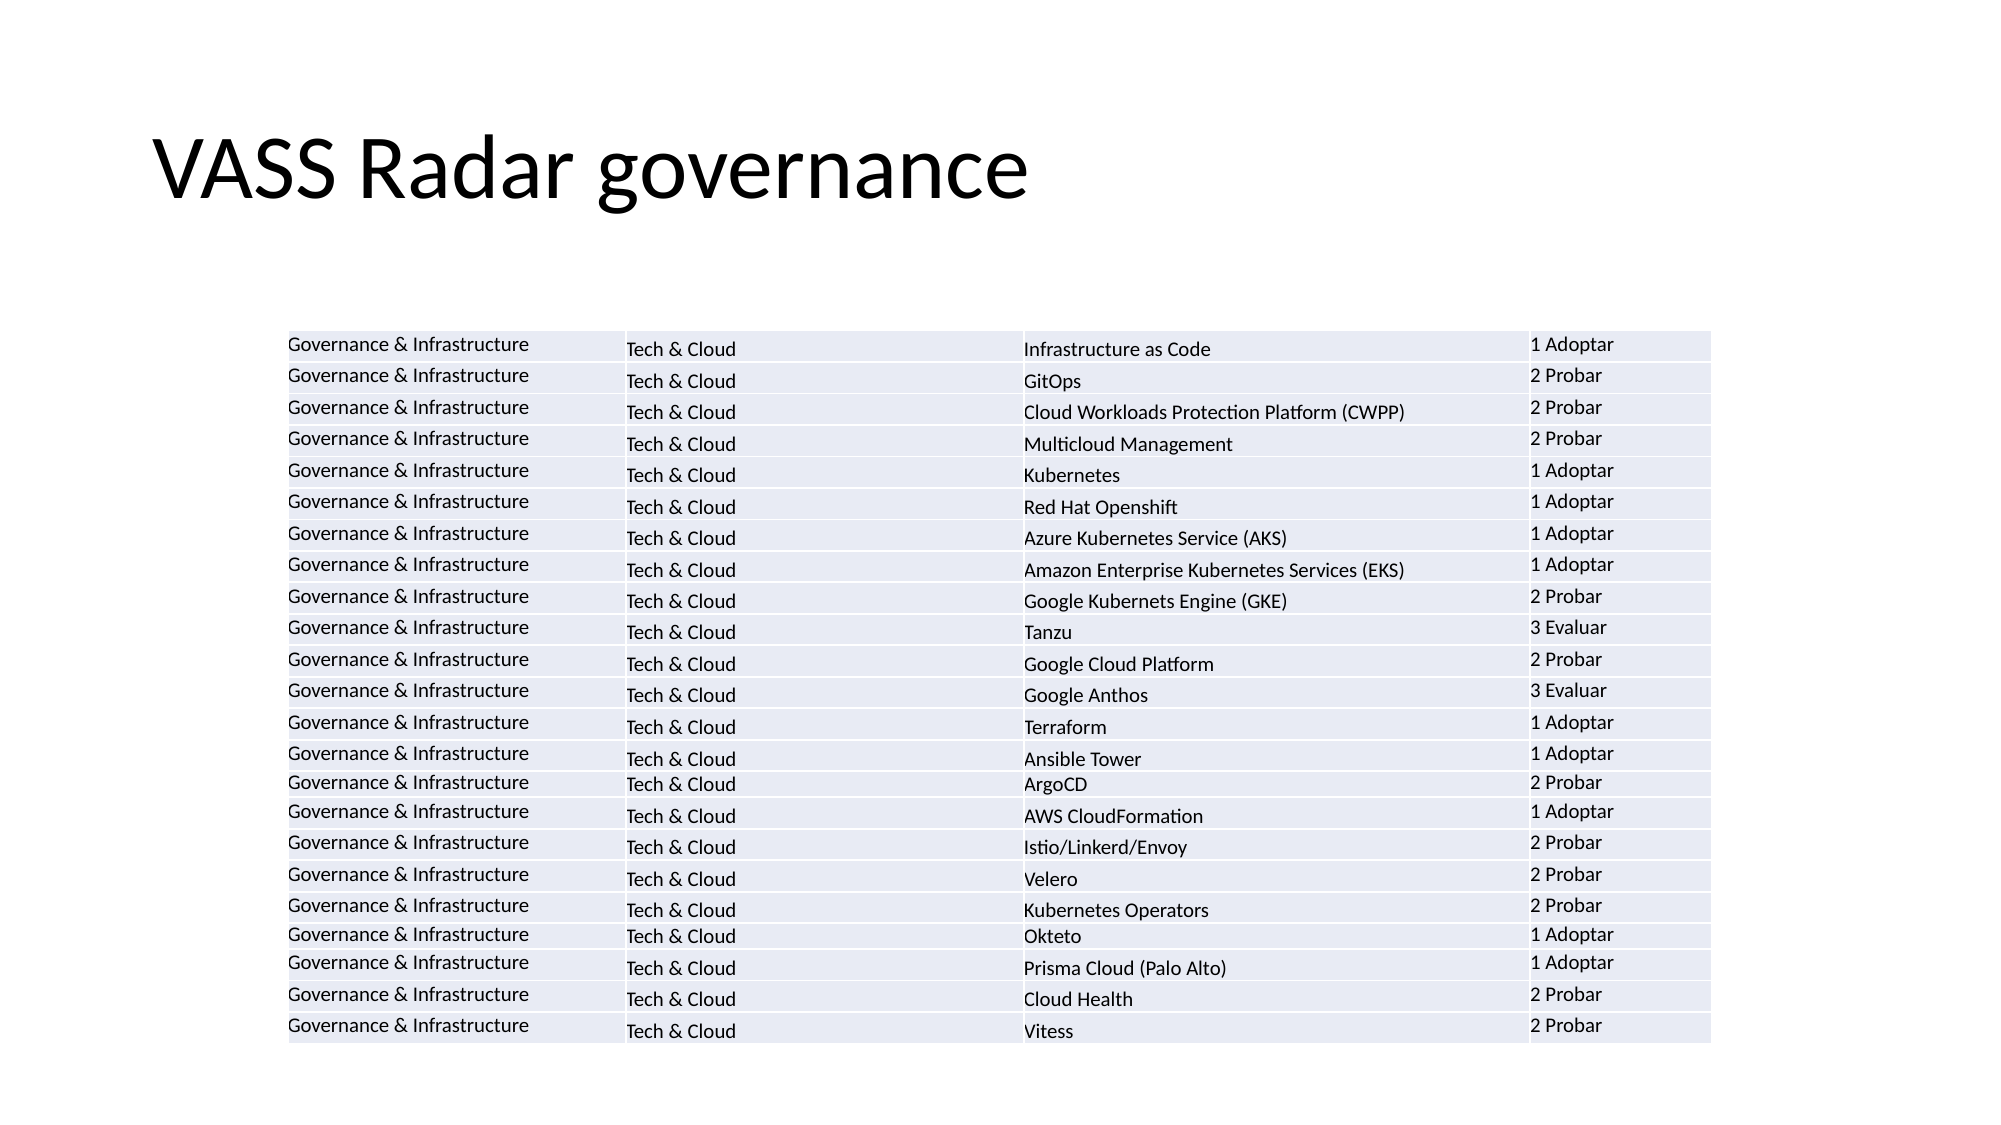

# VASS Radar governance
| Governance & Infrastructure | Tech & Cloud | Infrastructure as Code | 1 Adoptar |
| --- | --- | --- | --- |
| Governance & Infrastructure | Tech & Cloud | GitOps | 2 Probar |
| Governance & Infrastructure | Tech & Cloud | Cloud Workloads Protection Platform (CWPP) | 2 Probar |
| Governance & Infrastructure | Tech & Cloud | Multicloud Management | 2 Probar |
| Governance & Infrastructure | Tech & Cloud | Kubernetes | 1 Adoptar |
| Governance & Infrastructure | Tech & Cloud | Red Hat Openshift | 1 Adoptar |
| Governance & Infrastructure | Tech & Cloud | Azure Kubernetes Service (AKS) | 1 Adoptar |
| Governance & Infrastructure | Tech & Cloud | Amazon Enterprise Kubernetes Services (EKS) | 1 Adoptar |
| Governance & Infrastructure | Tech & Cloud | Google Kubernets Engine (GKE) | 2 Probar |
| Governance & Infrastructure | Tech & Cloud | Tanzu | 3 Evaluar |
| Governance & Infrastructure | Tech & Cloud | Google Cloud Platform | 2 Probar |
| Governance & Infrastructure | Tech & Cloud | Google Anthos | 3 Evaluar |
| Governance & Infrastructure | Tech & Cloud | Terraform | 1 Adoptar |
| Governance & Infrastructure | Tech & Cloud | Ansible Tower | 1 Adoptar |
| Governance & Infrastructure | Tech & Cloud | ArgoCD | 2 Probar |
| Governance & Infrastructure | Tech & Cloud | AWS CloudFormation | 1 Adoptar |
| Governance & Infrastructure | Tech & Cloud | Istio/Linkerd/Envoy | 2 Probar |
| Governance & Infrastructure | Tech & Cloud | Velero | 2 Probar |
| Governance & Infrastructure | Tech & Cloud | Kubernetes Operators | 2 Probar |
| Governance & Infrastructure | Tech & Cloud | Okteto | 1 Adoptar |
| Governance & Infrastructure | Tech & Cloud | Prisma Cloud (Palo Alto) | 1 Adoptar |
| Governance & Infrastructure | Tech & Cloud | Cloud Health | 2 Probar |
| Governance & Infrastructure | Tech & Cloud | Vitess | 2 Probar |